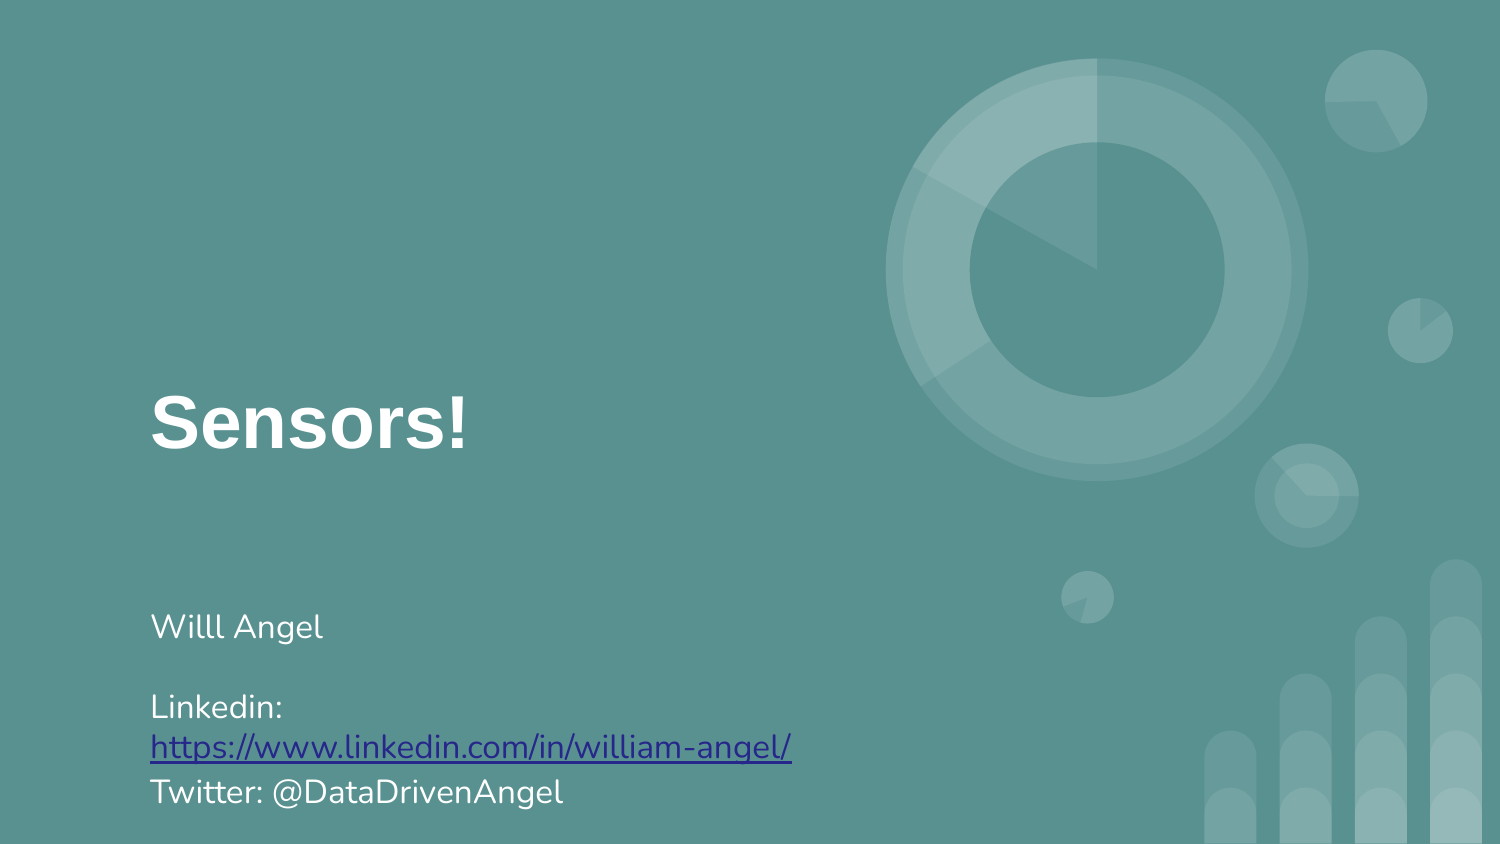

# Sensors!
Willl Angel

Linkedin: https://www.linkedin.com/in/william-angel/
Twitter: @DataDrivenAngel